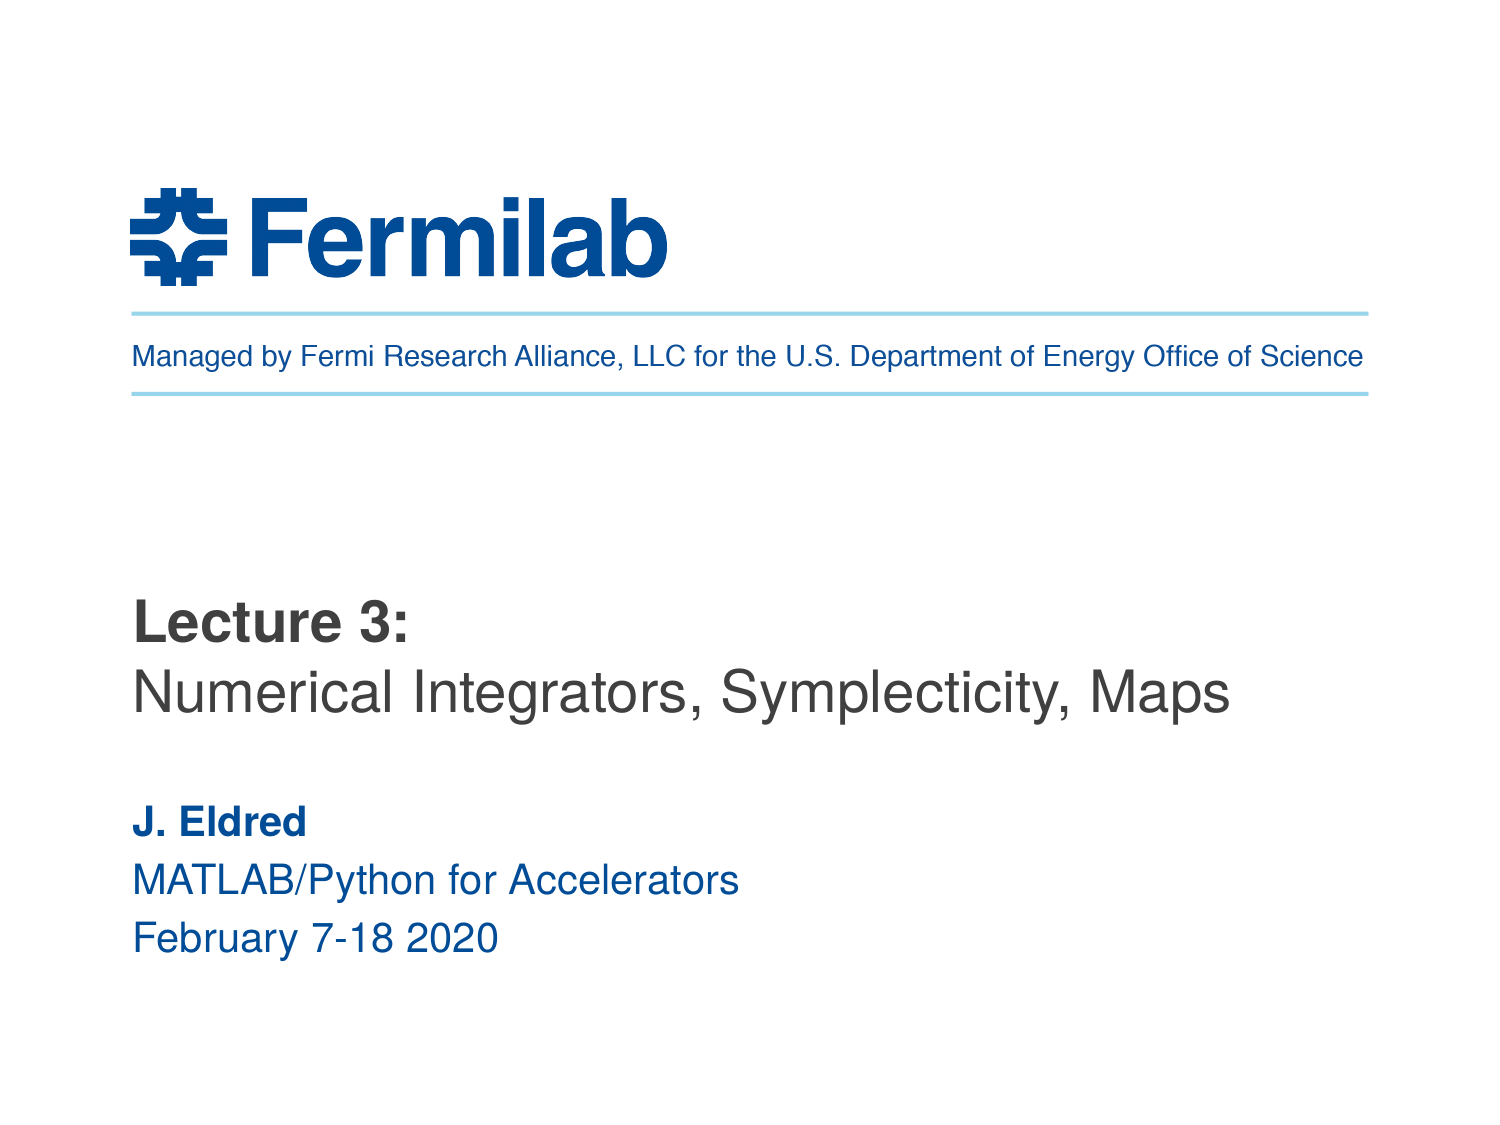

# Lecture 3: Numerical Integrators, Symplecticity, Maps
J. Eldred
MATLAB/Python for Accelerators
February 7-18 2020